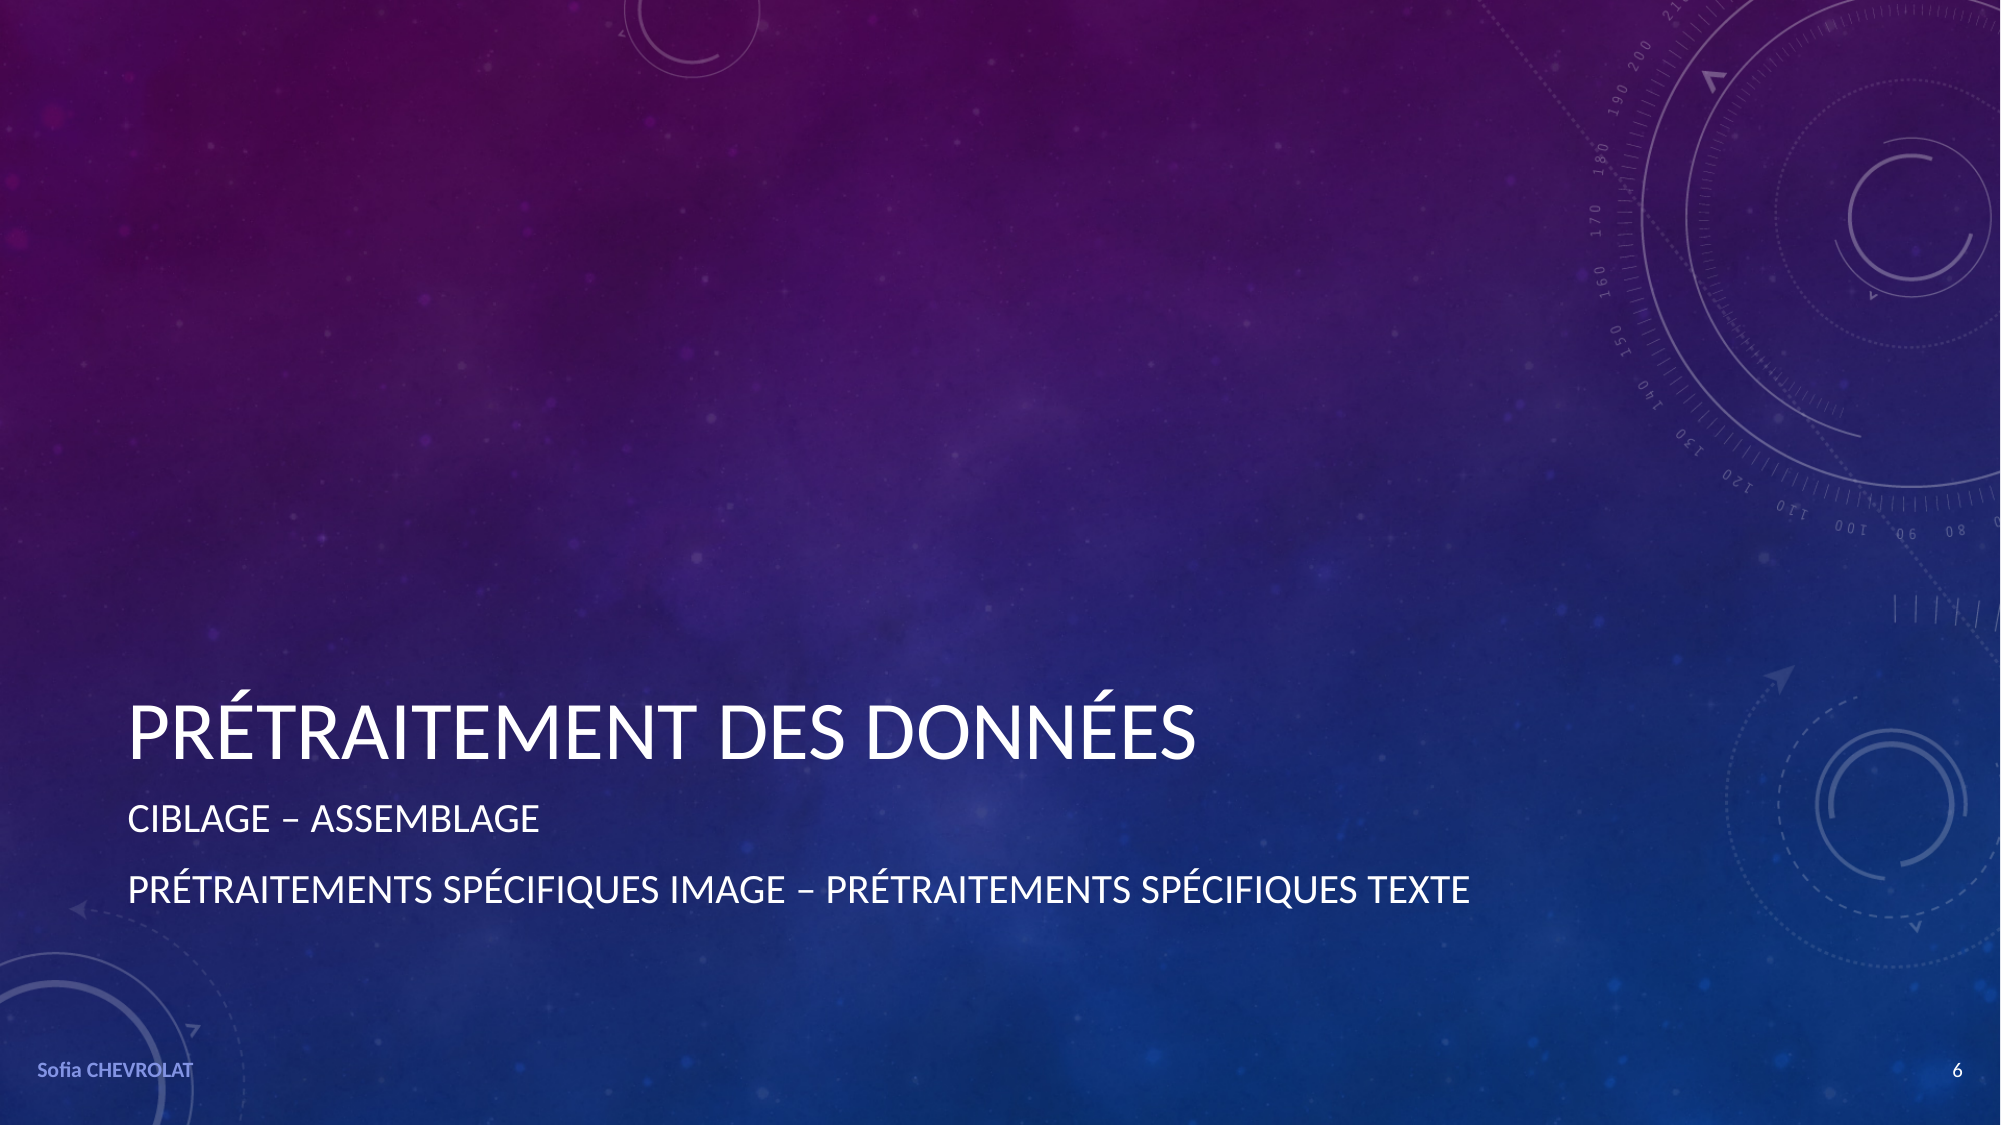

# PRÉTRAITEMENT DES Données
CIBLAGE – ASSEMBLAGE
PRÉTRAITEMENTS SPÉCIFIQUES IMAGE – PRÉTRAITEMENTS SPÉCIFIQUES TEXTE
Sofia CHEVROLAT
6